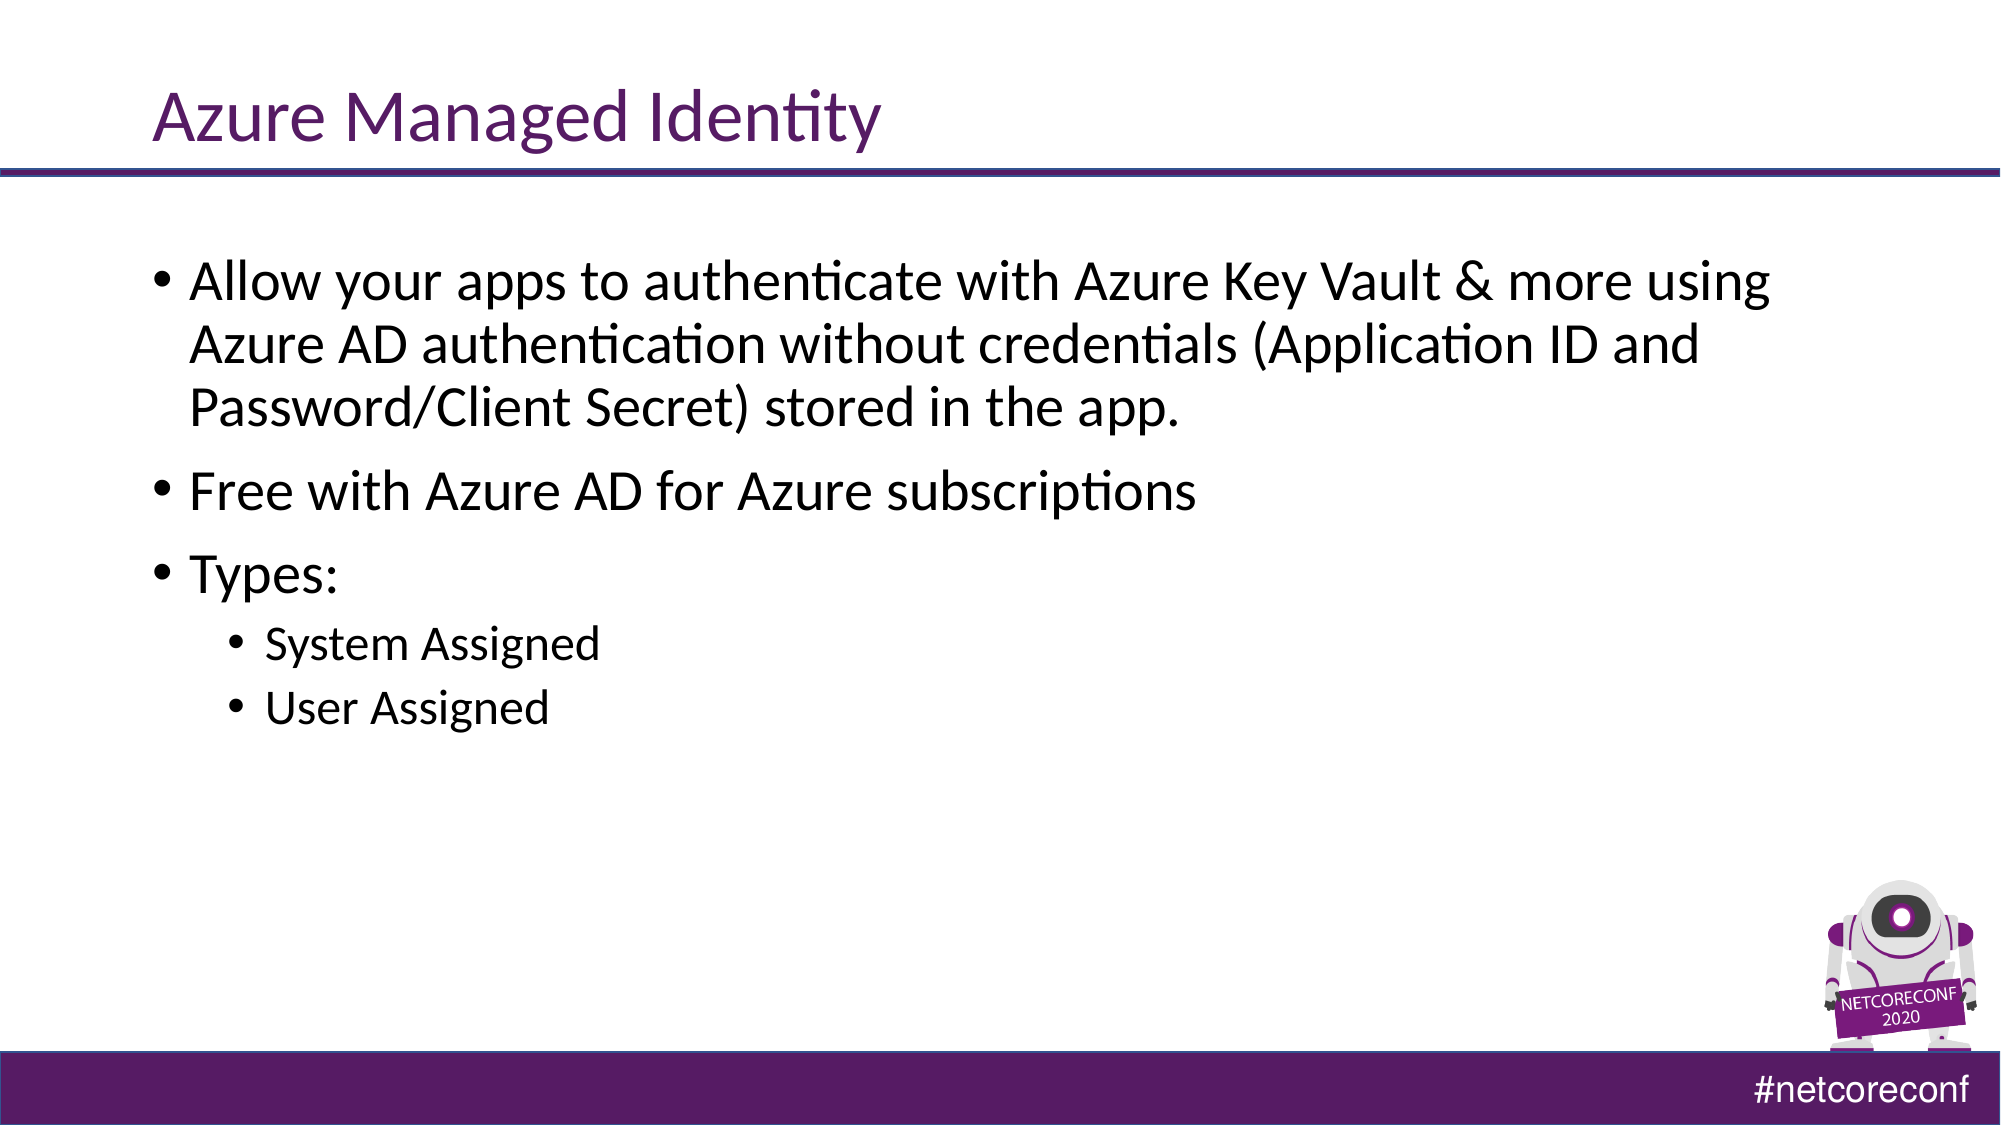

# Azure Managed Identity
Allow your apps to authenticate with Azure Key Vault & more using Azure AD authentication without credentials (Application ID and Password/Client Secret) stored in the app.
Free with Azure AD for Azure subscriptions
Types:
System Assigned
User Assigned